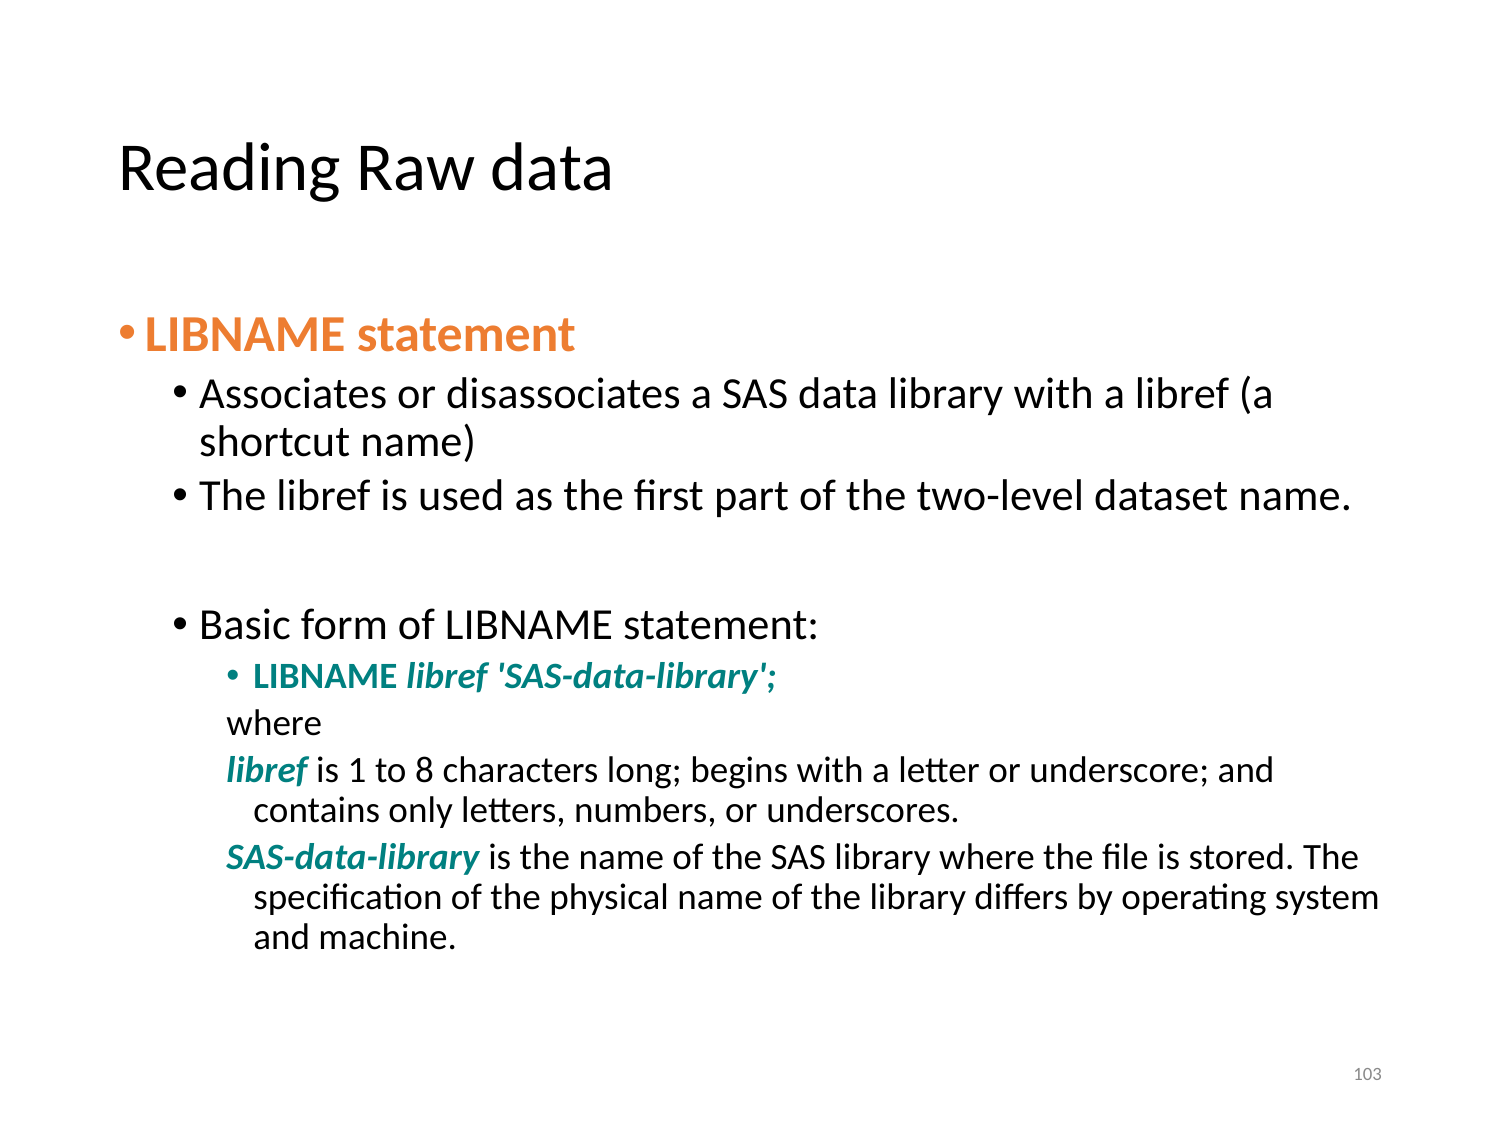

# Reading Raw data
LIBNAME statement
Associates or disassociates a SAS data library with a libref (a shortcut name)
The libref is used as the first part of the two-level dataset name.

Basic form of LIBNAME statement:
LIBNAME libref 'SAS-data-library';
where
libref is 1 to 8 characters long; begins with a letter or underscore; and contains only letters, numbers, or underscores.
SAS-data-library is the name of the SAS library where the file is stored. The specification of the physical name of the library differs by operating system and machine.

103